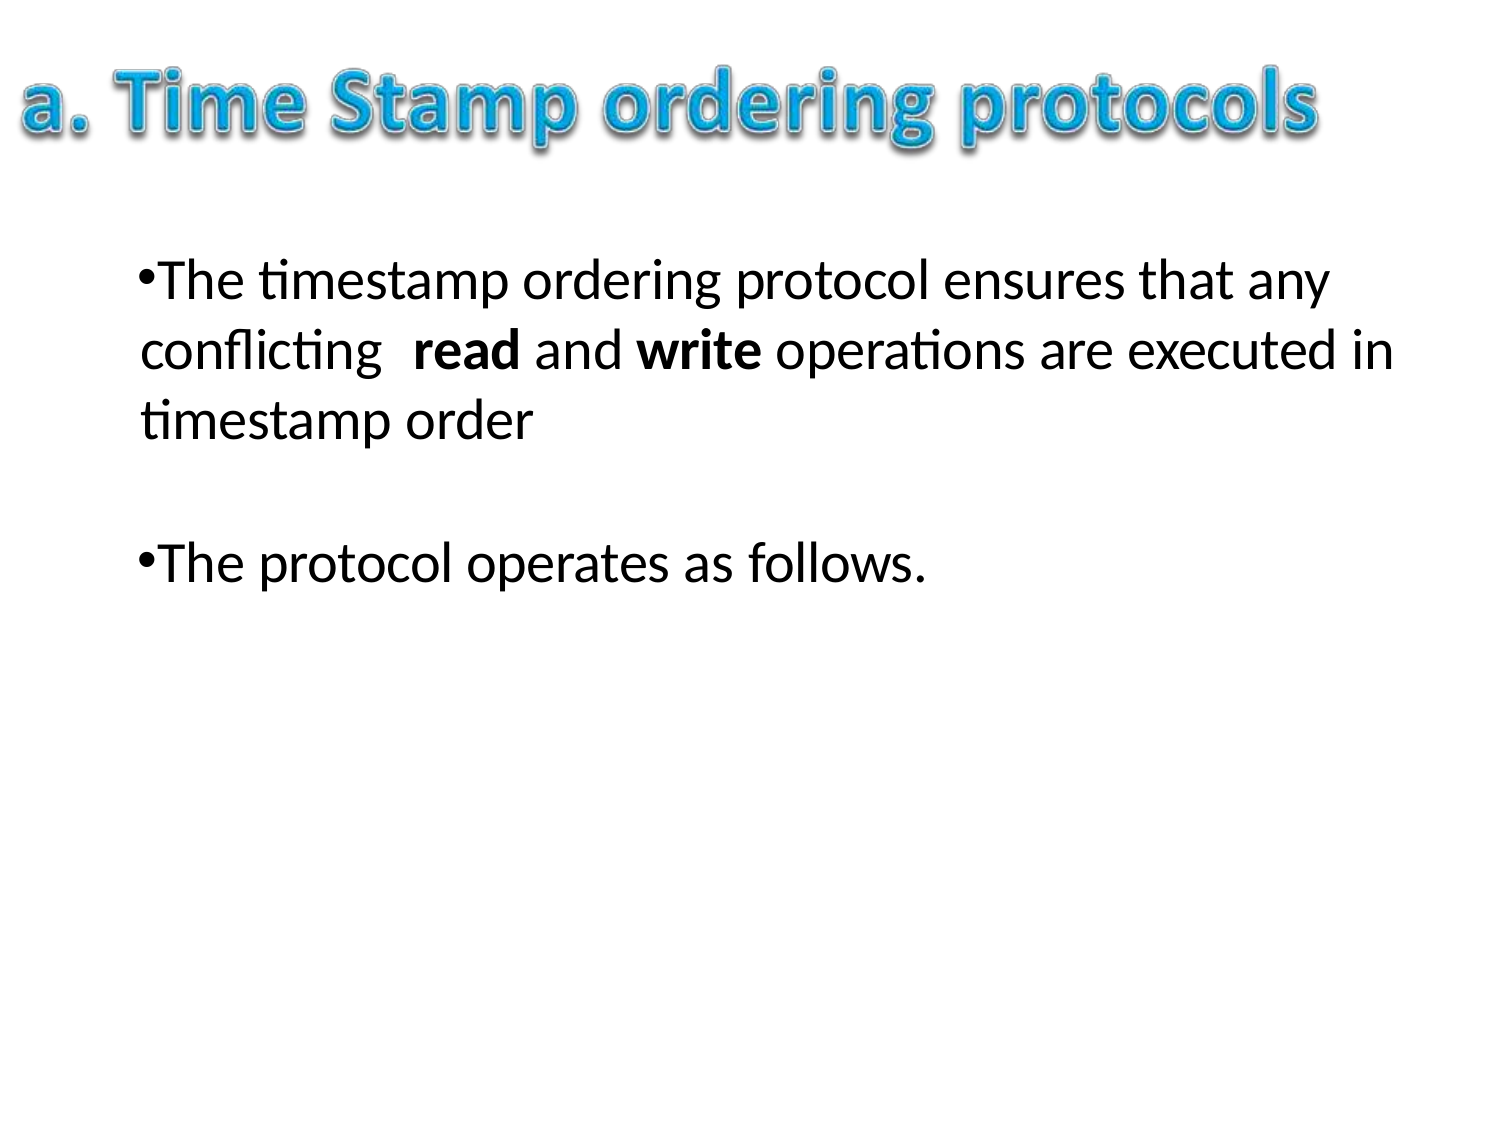

The timestamp ordering protocol ensures that any  conflicting	read and write operations are executed in  timestamp order

The protocol operates as follows.